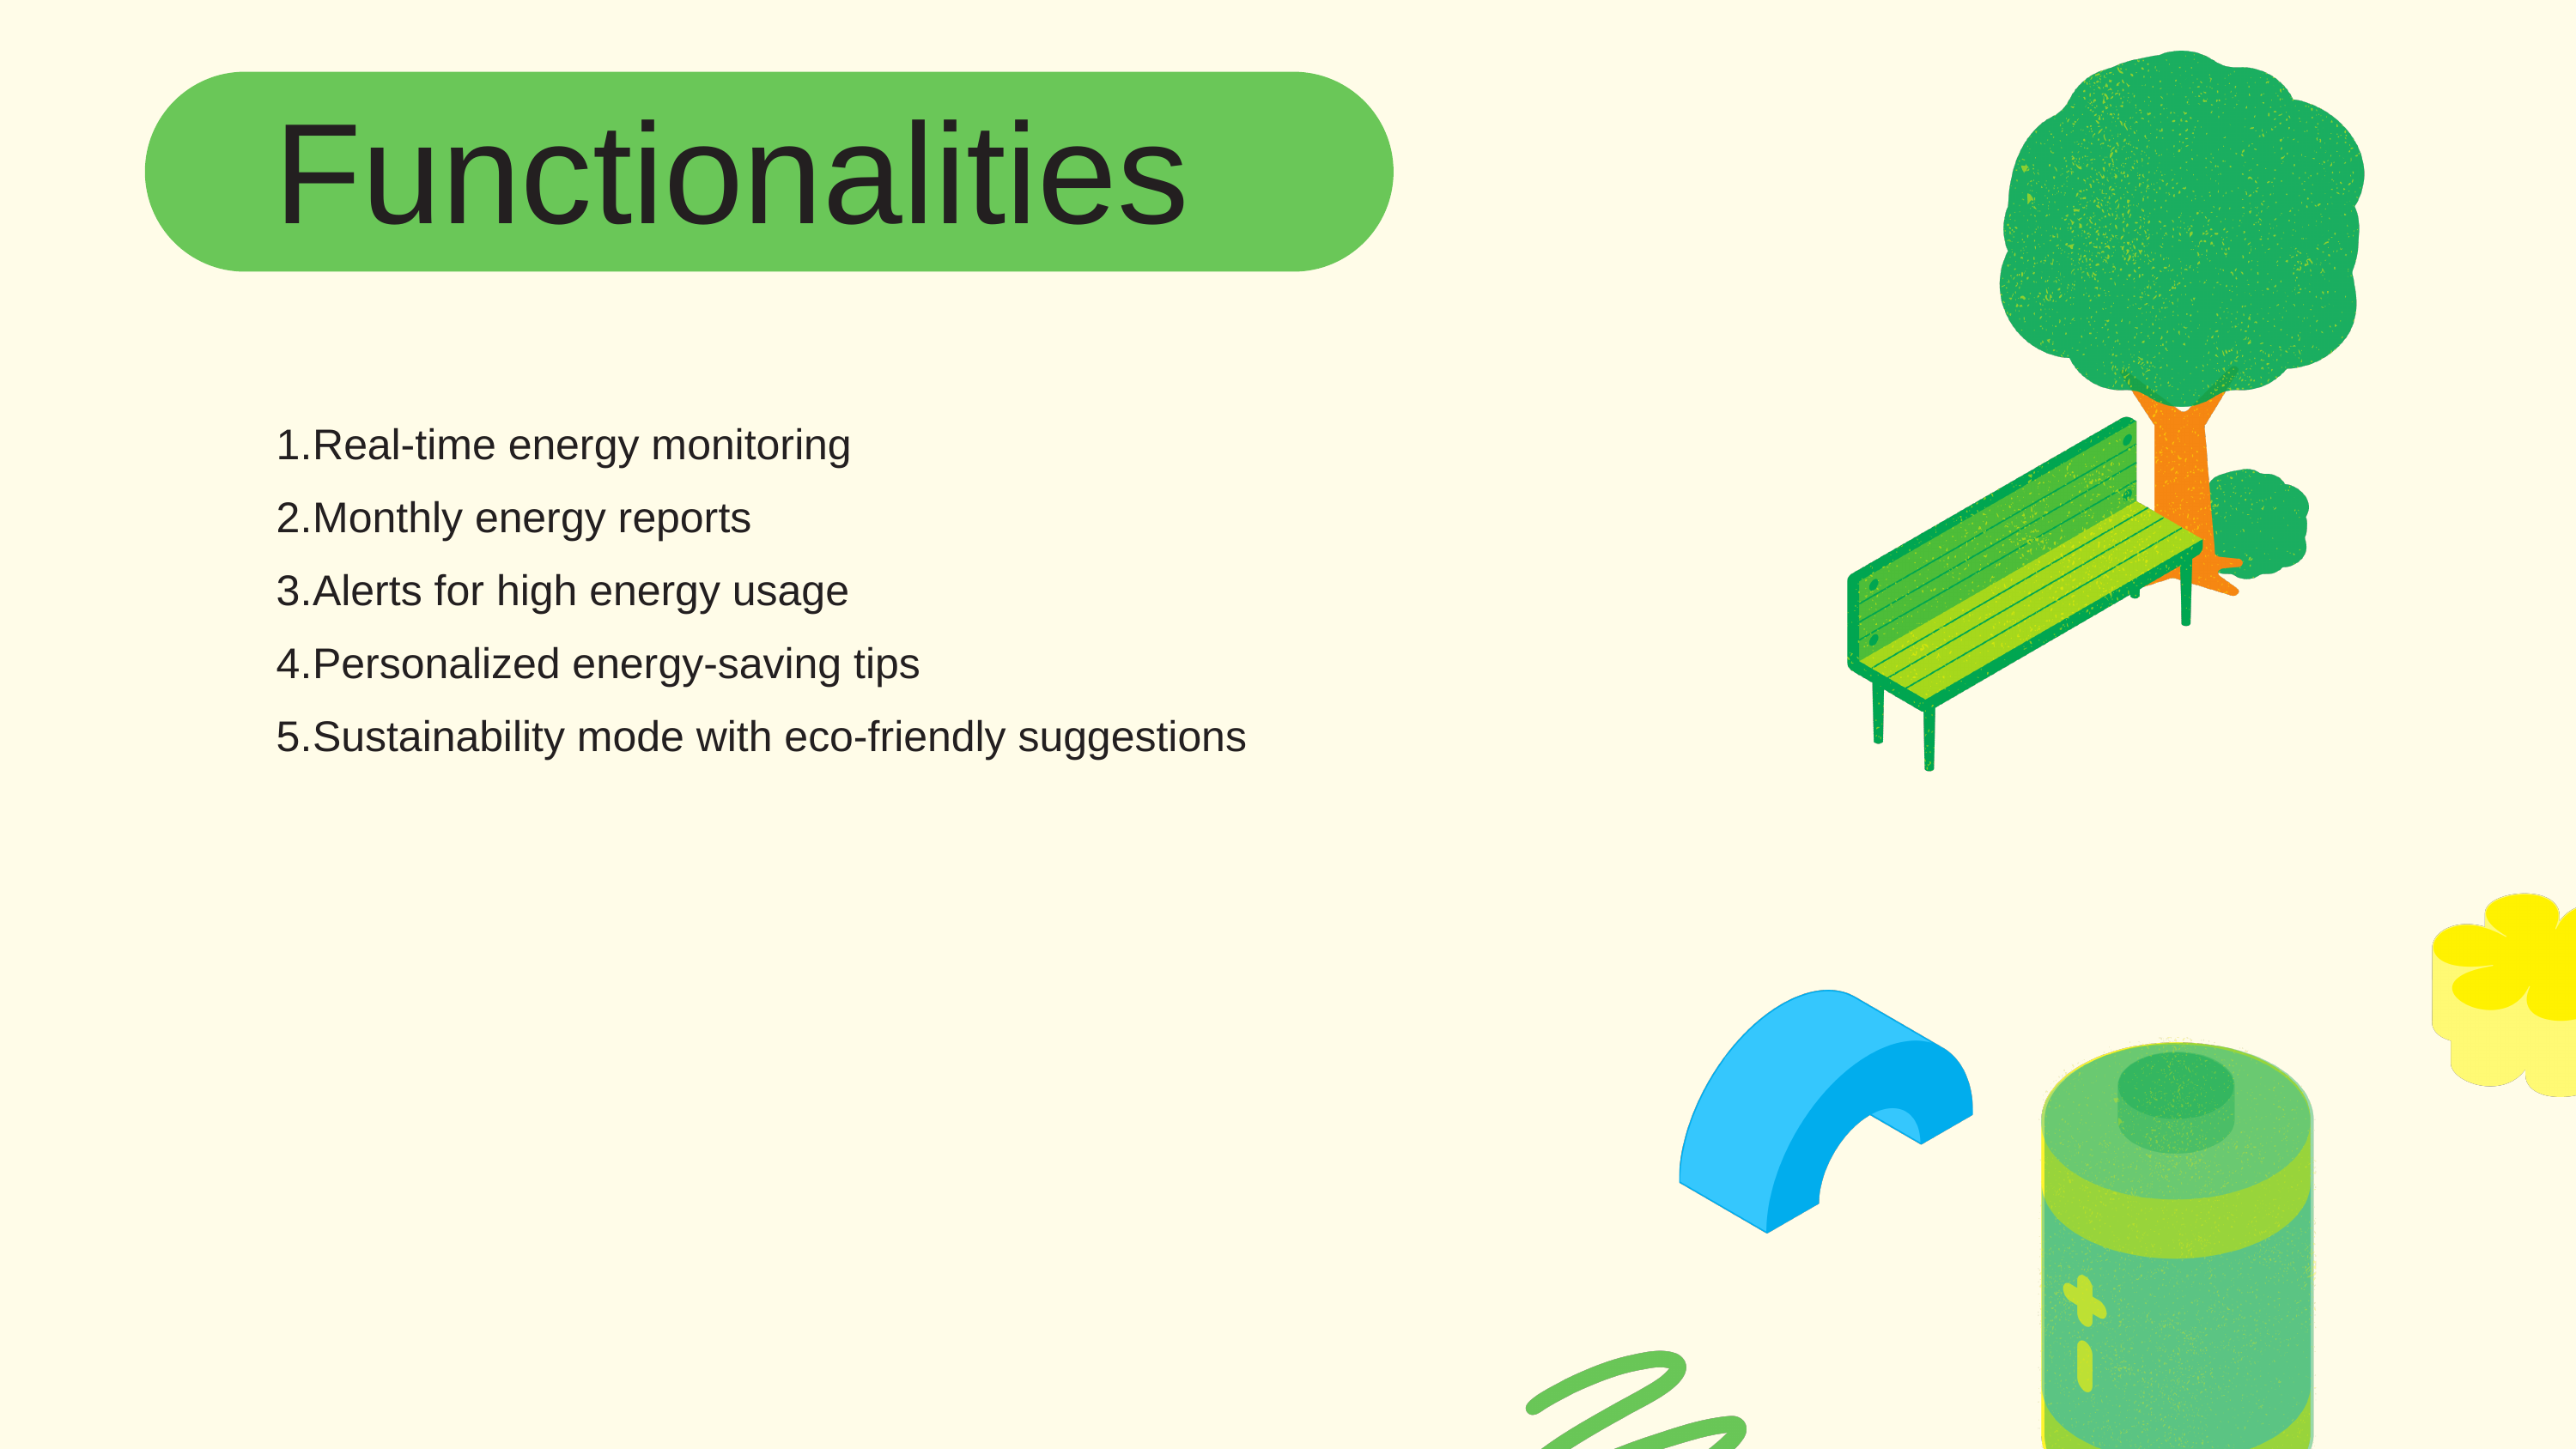

Functionalities
Real-time energy monitoring
Monthly energy reports
Alerts for high energy usage
Personalized energy-saving tips
Sustainability mode with eco-friendly suggestions